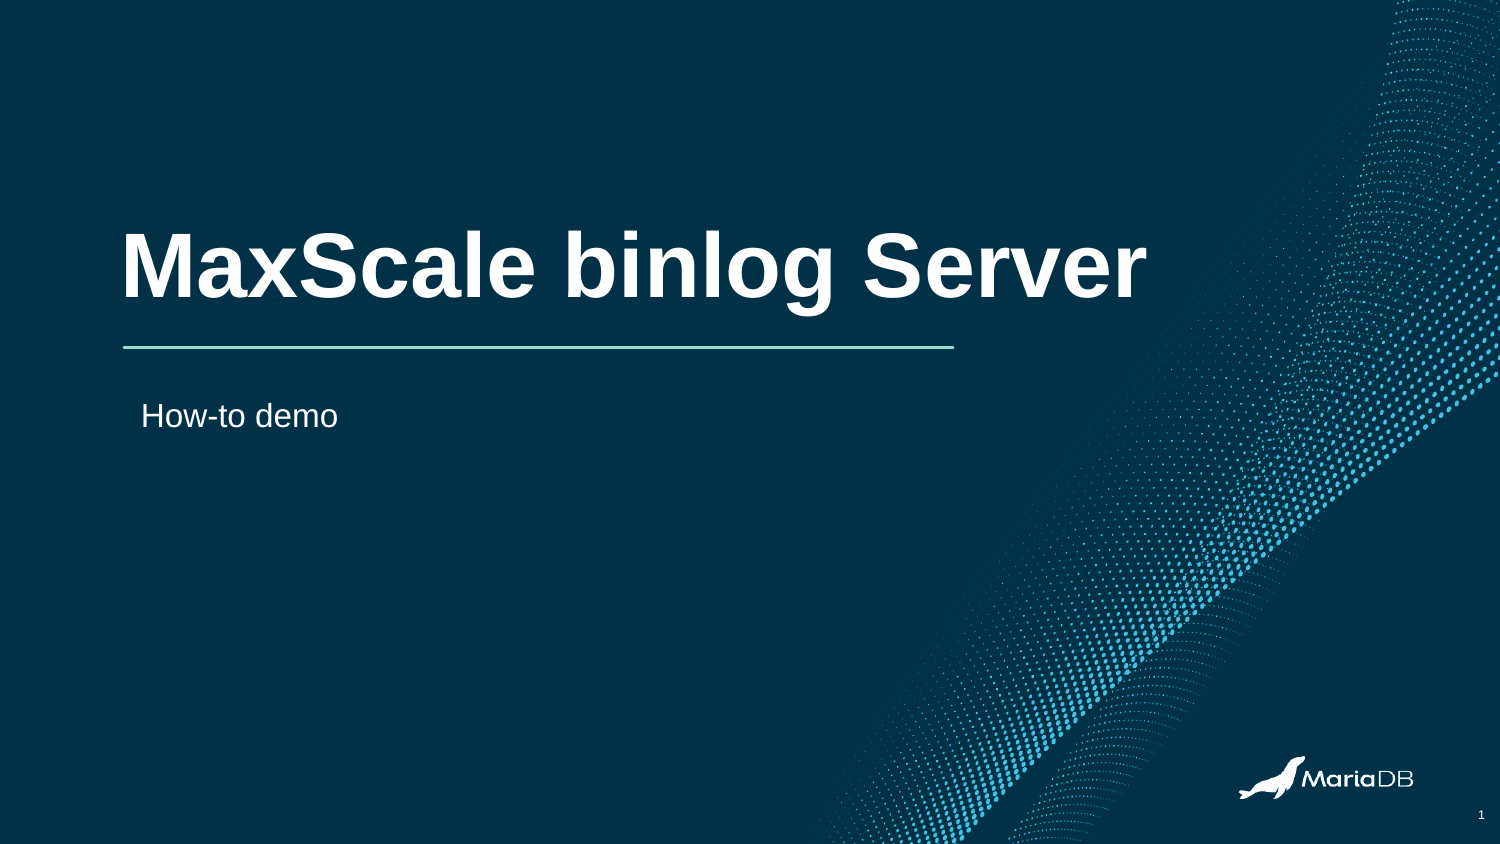

# MaxScale binlog Server
How-to demo
1